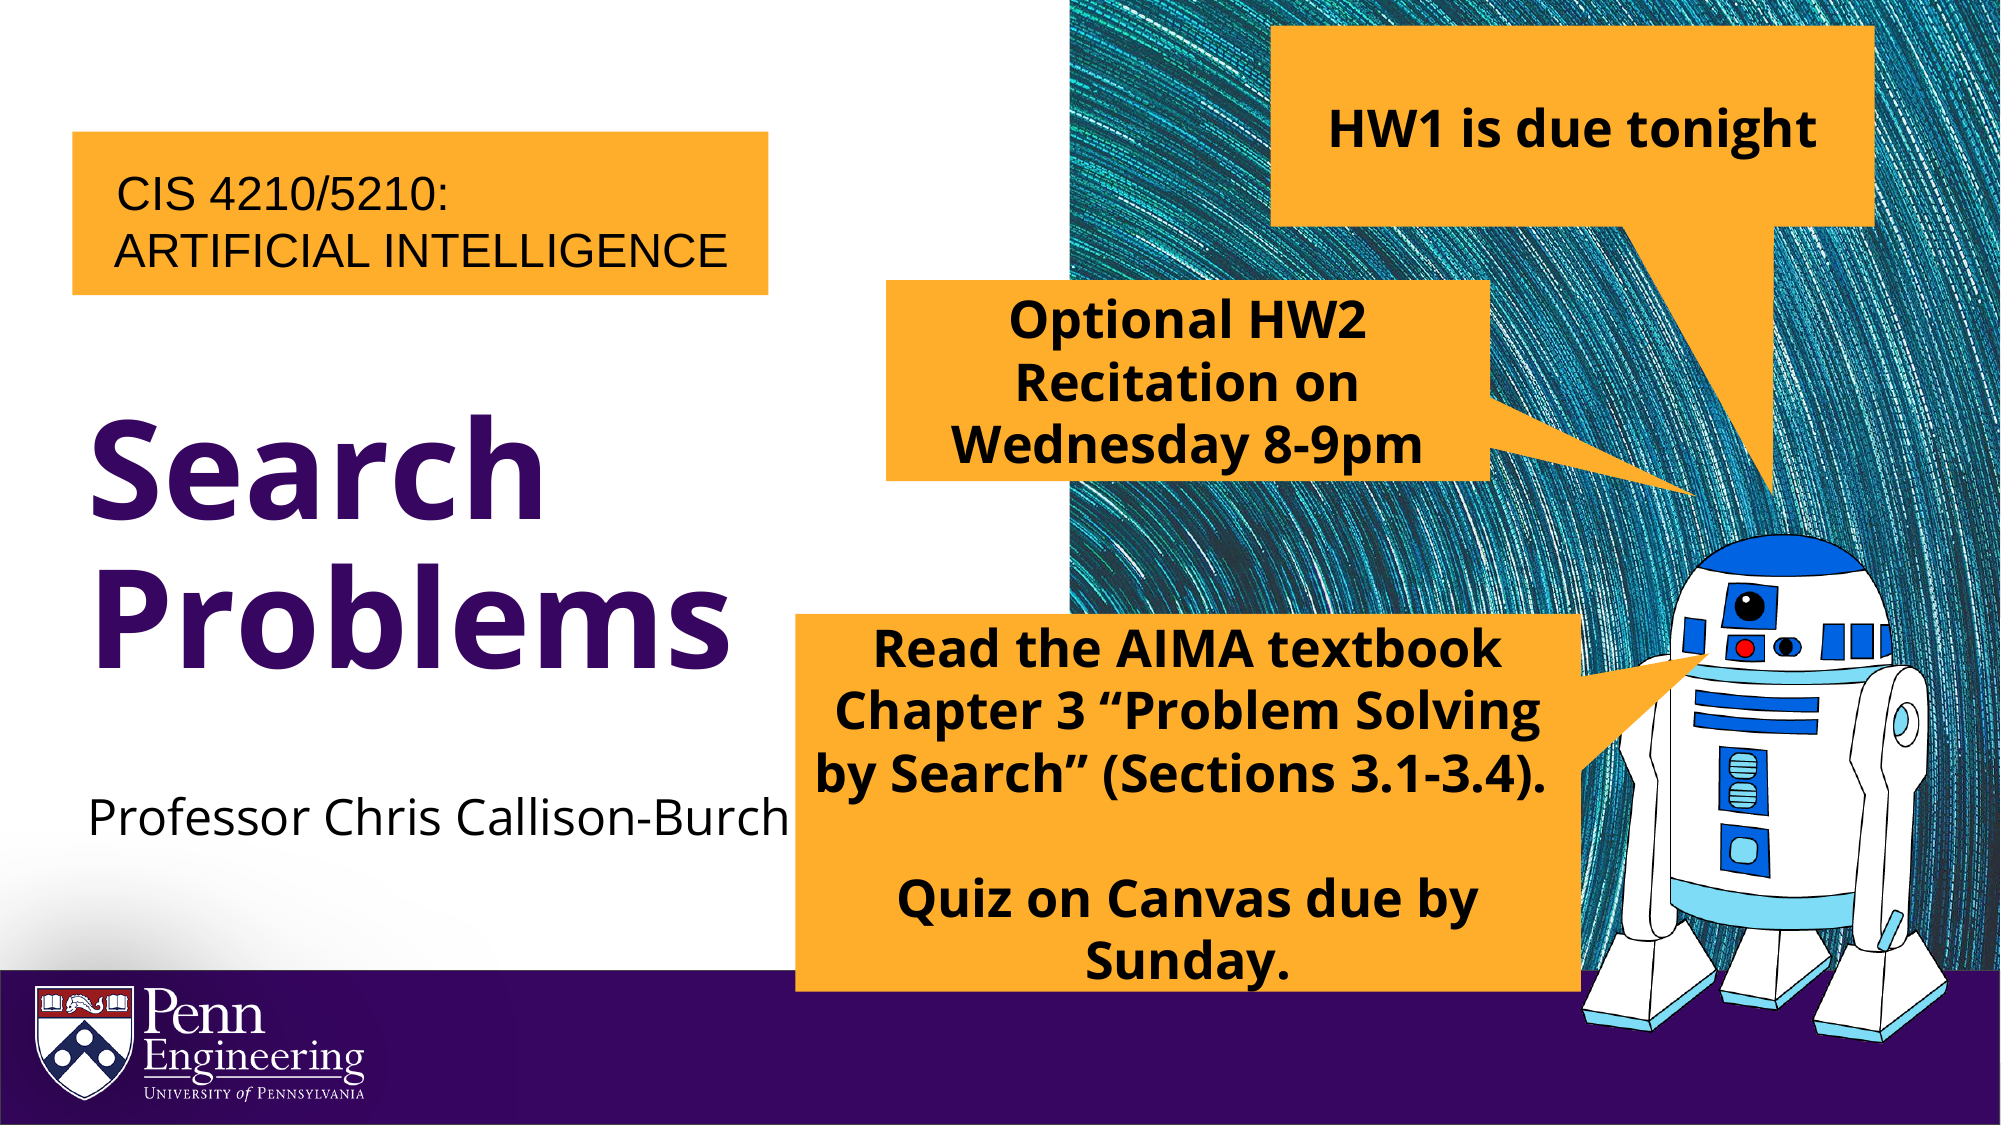

HW1 is due tonight
Optional HW2 Recitation on Wednesday 8-9pm
# Search Problems
Read the AIMA textbook Chapter 3 “Problem Solving by Search” (Sections 3.1-3.4).
Quiz on Canvas due by Sunday.
Professor Chris Callison-Burch